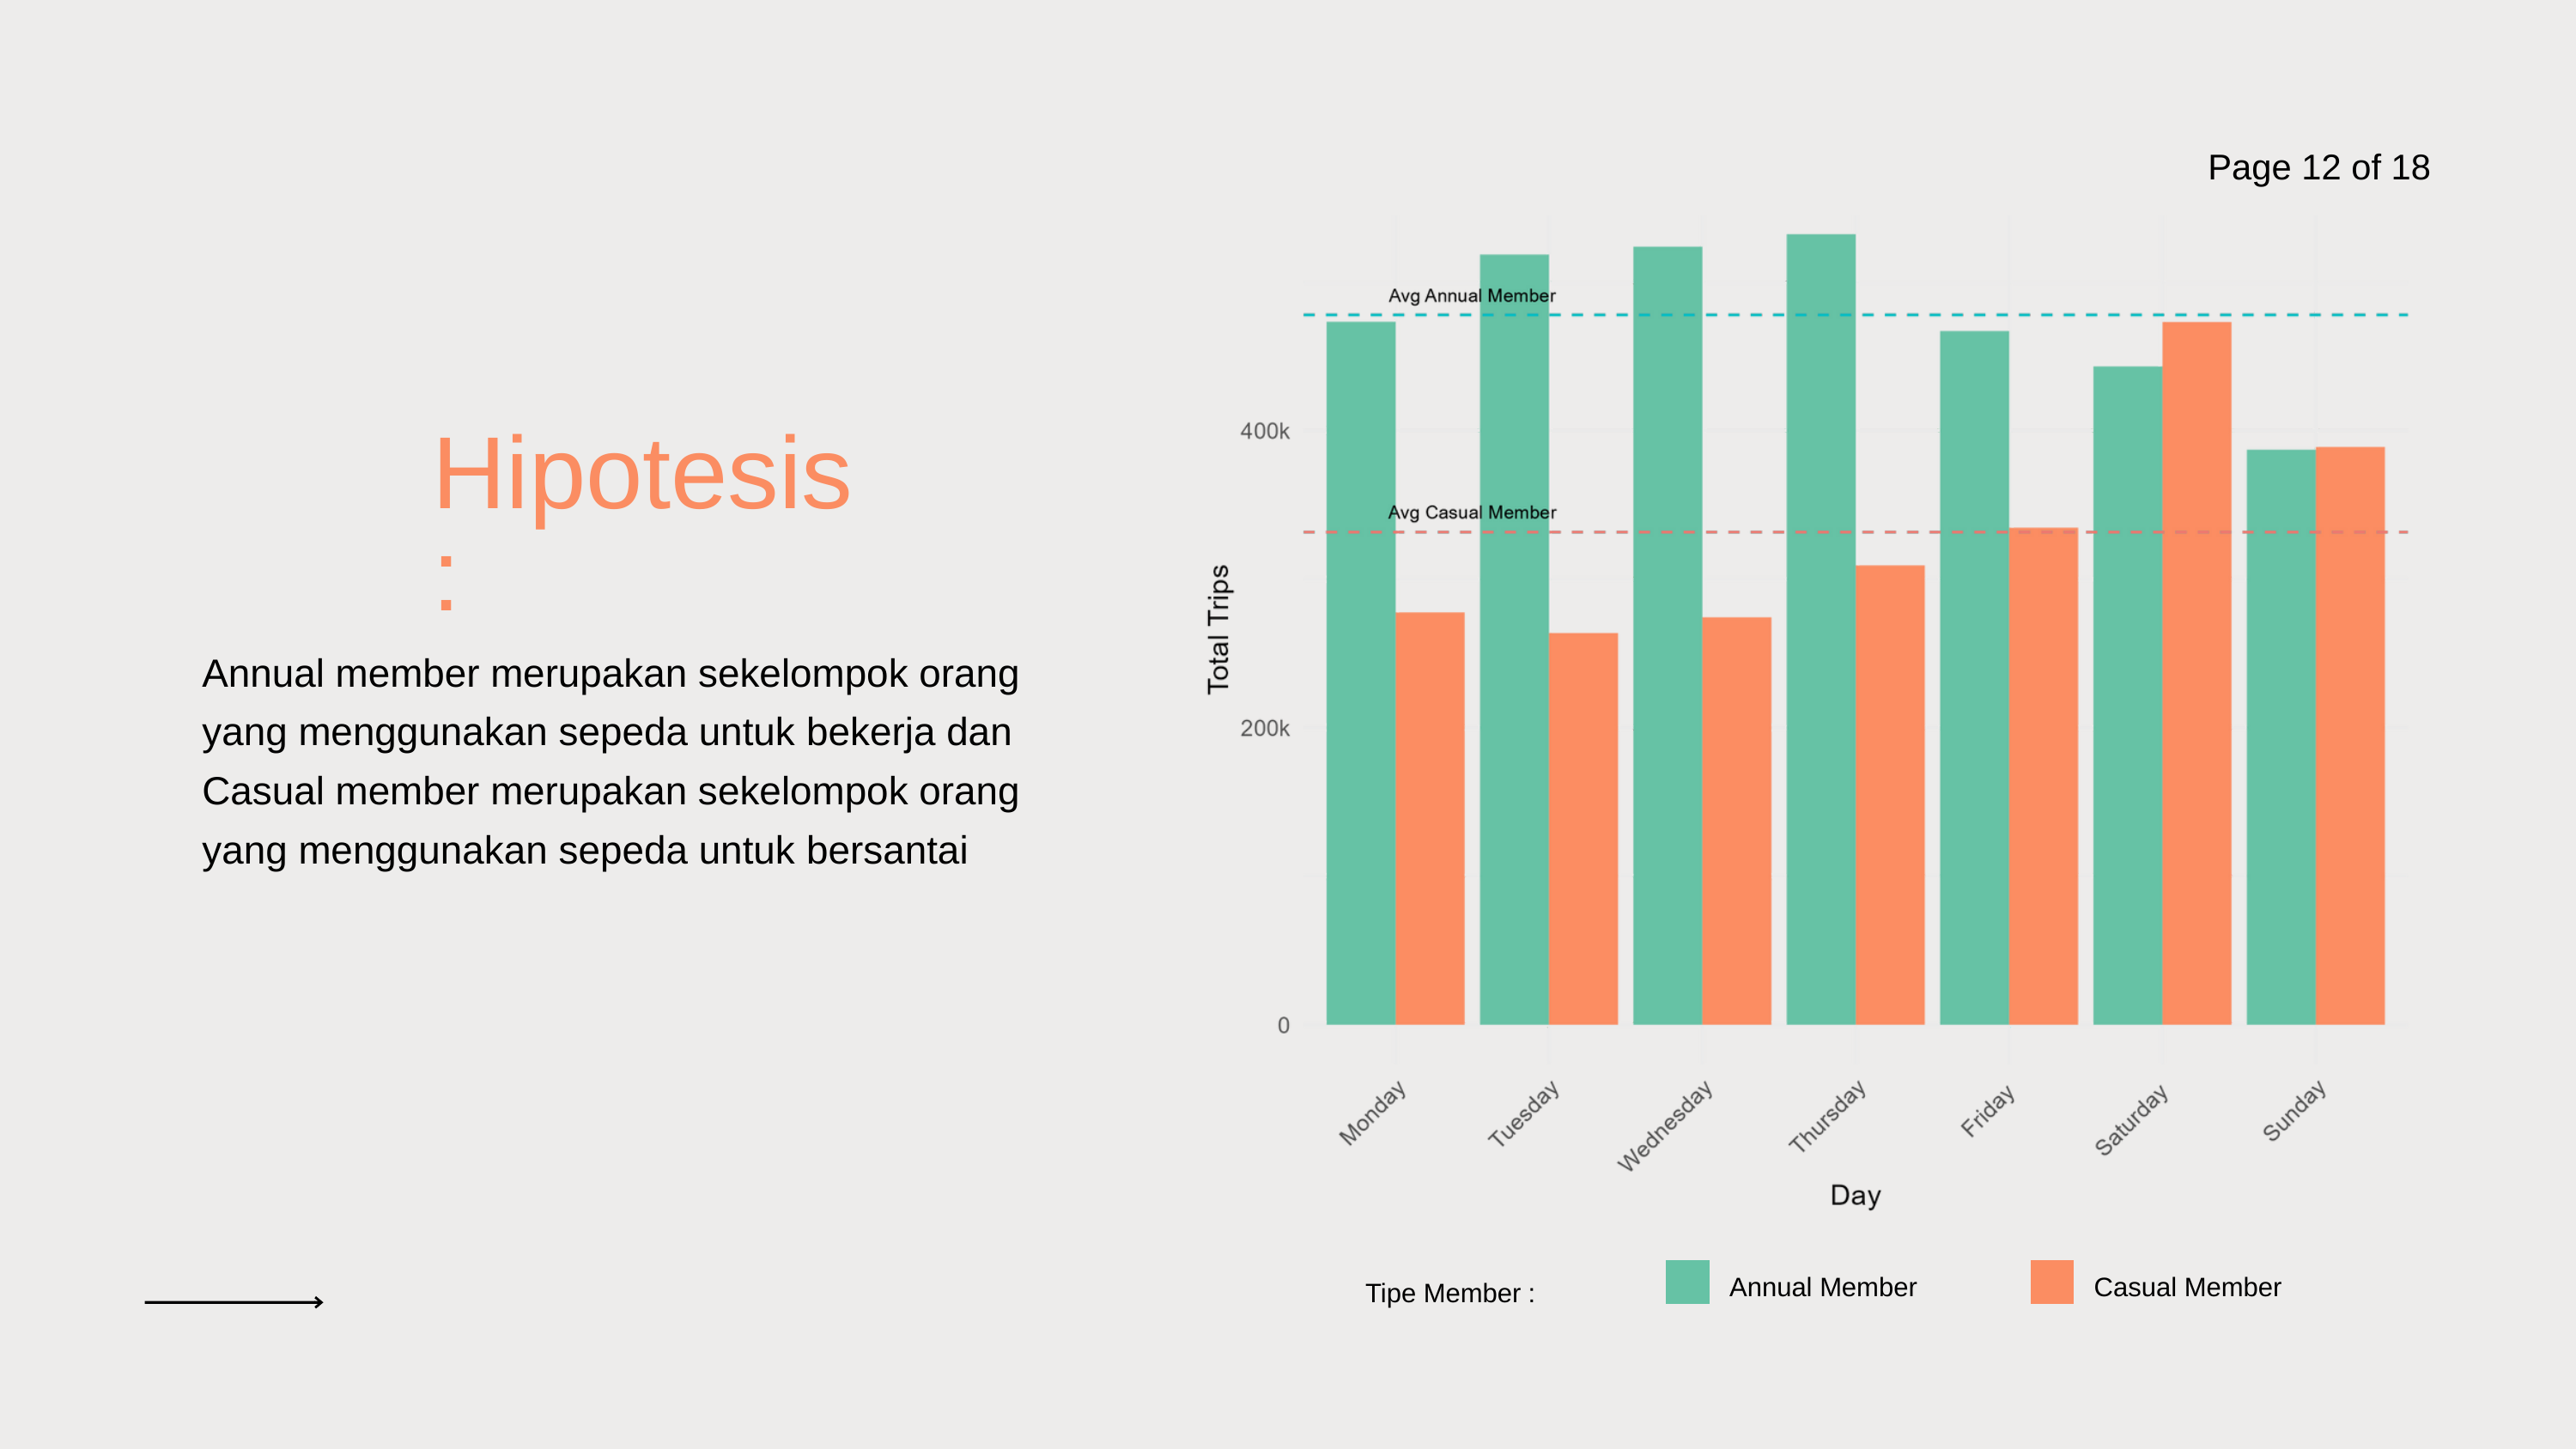

Page 12 of 18

Hipotesis :
Annual member merupakan sekelompok orang yang menggunakan sepeda untuk bekerja dan Casual member merupakan sekelompok orang yang menggunakan sepeda untuk bersantai

Annual Member
Casual Member
Tipe Member :